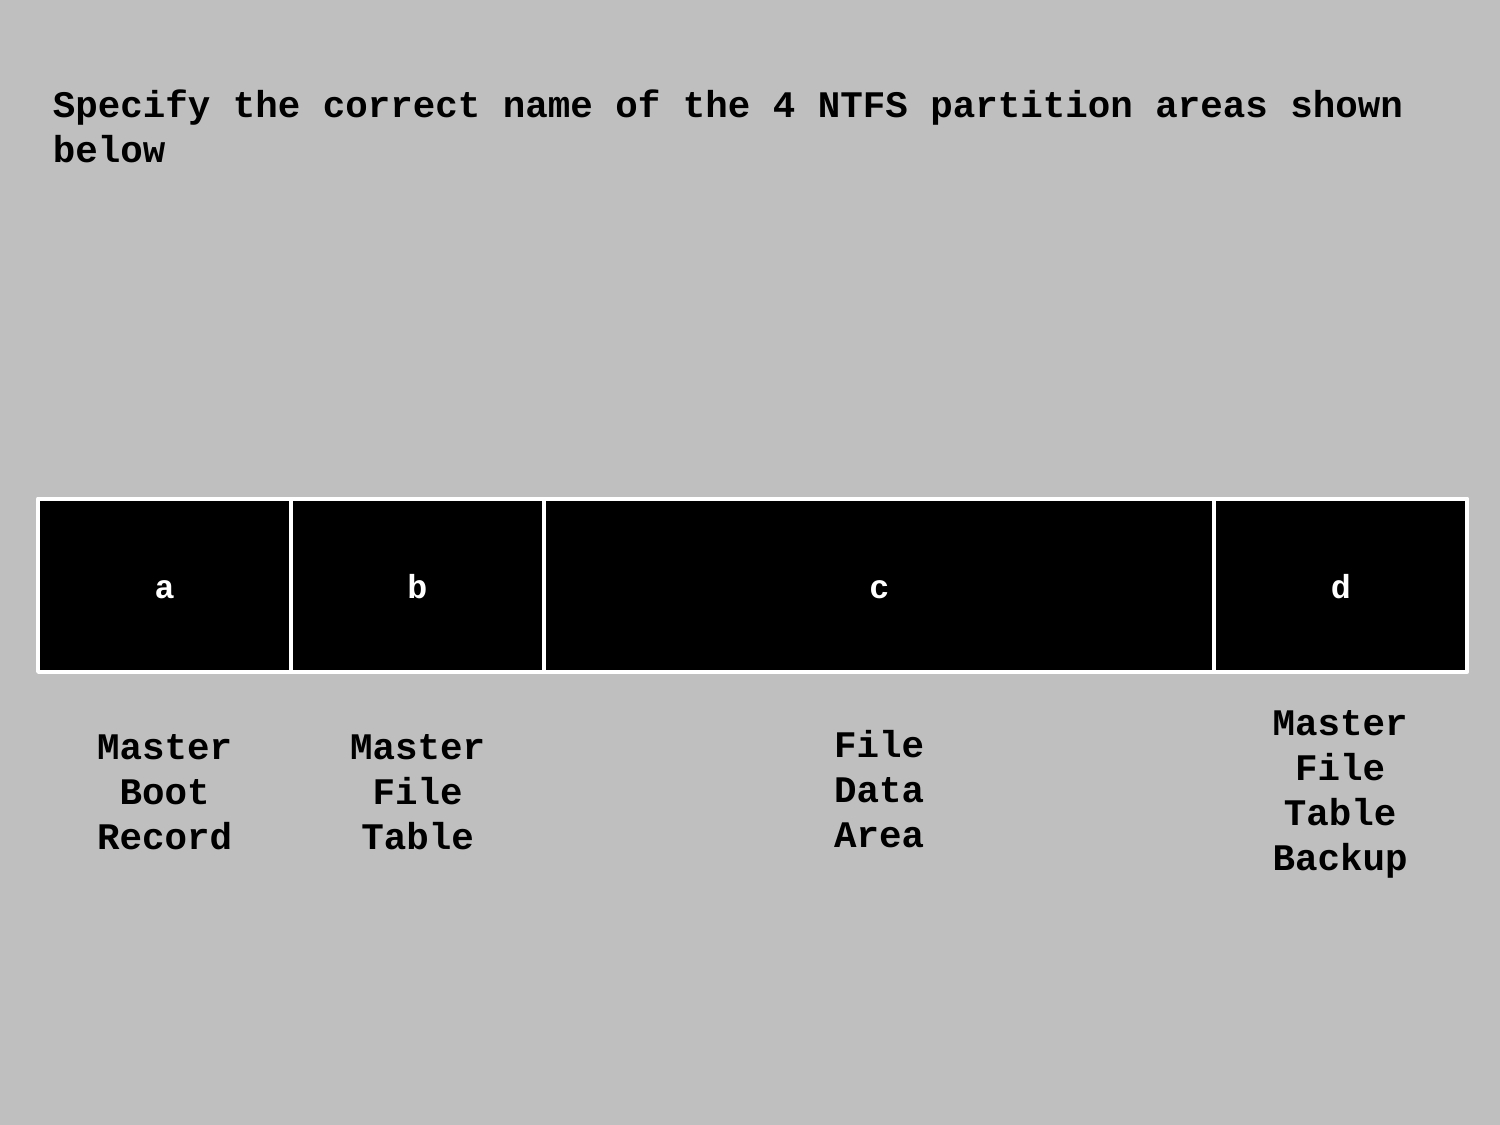

Specify the correct name of the 4 NTFS partition areas shown below
a
b
c
d
Master
File
Table
Backup
File
Data
Area
Master
Boot
Record
Master
File
Table